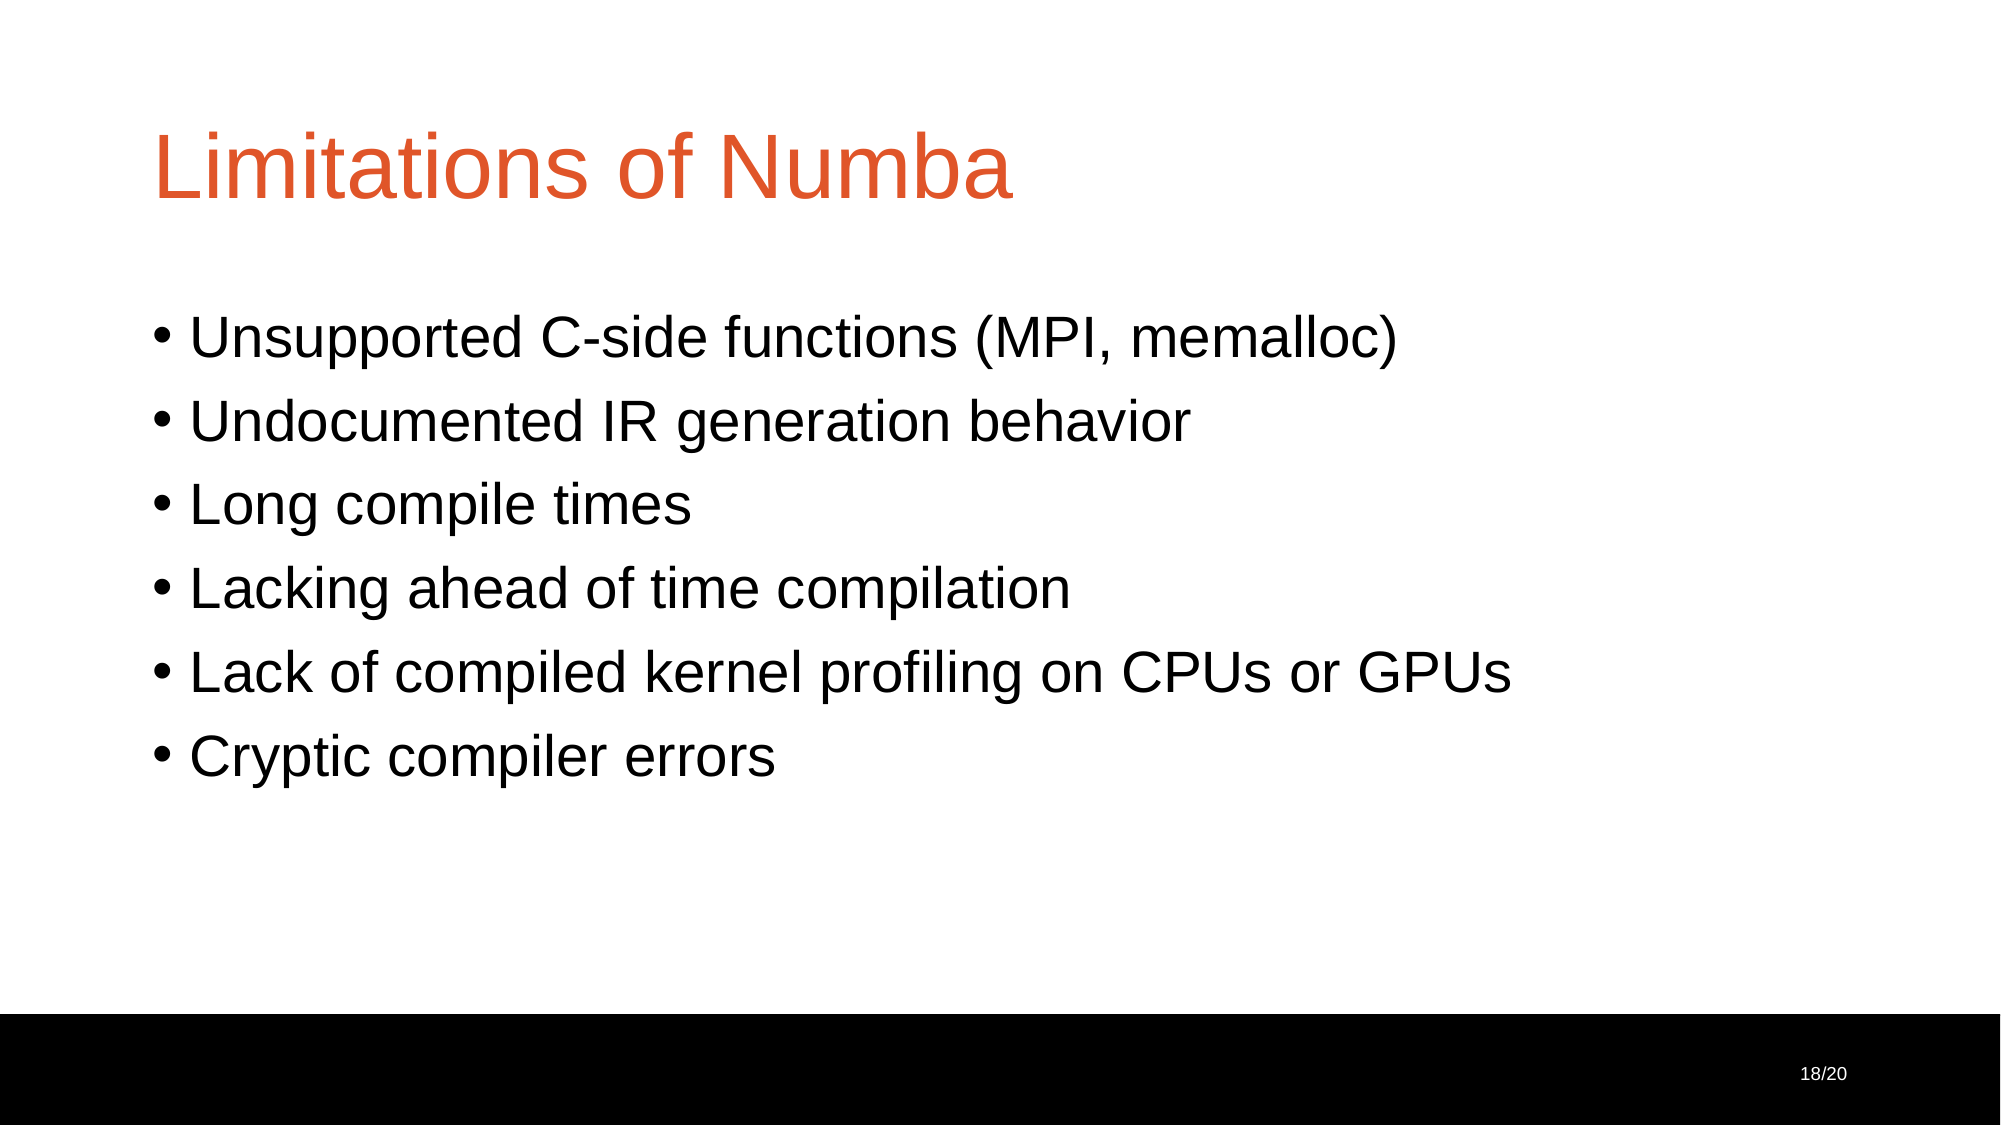

# Limitations of Numba
Unsupported C-side functions (MPI, memalloc)
Undocumented IR generation behavior
Long compile times
Lacking ahead of time compilation
Lack of compiled kernel profiling on CPUs or GPUs
Cryptic compiler errors
18